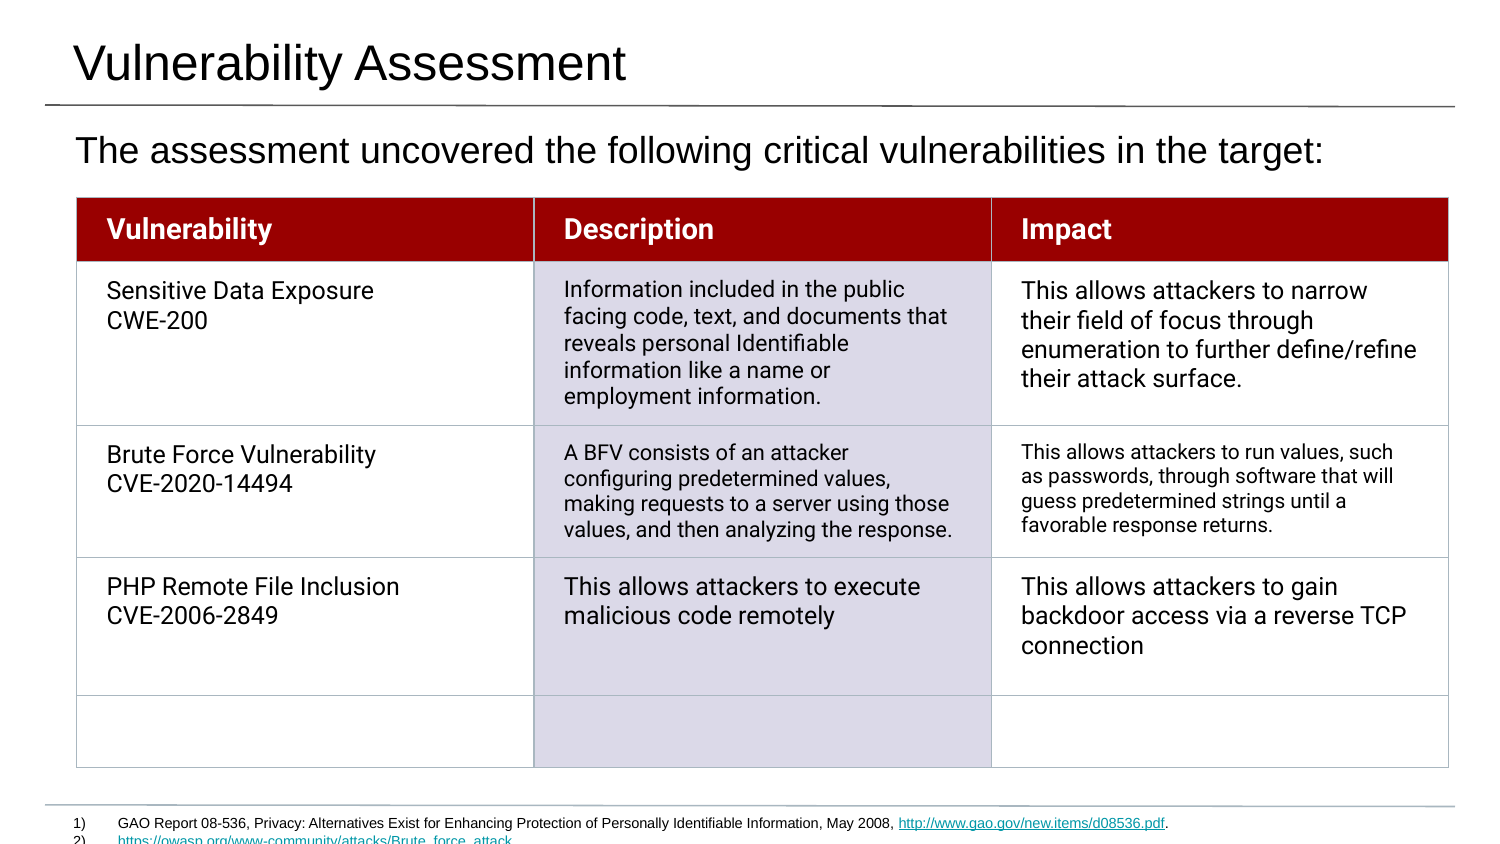

# Vulnerability Assessment
The assessment uncovered the following critical vulnerabilities in the target:
| Vulnerability | Description | Impact |
| --- | --- | --- |
| Sensitive Data Exposure CWE-200 | Information included in the public facing code, text, and documents that reveals personal Identifiable information like a name or employment information. | This allows attackers to narrow their field of focus through enumeration to further define/refine their attack surface. |
| Brute Force Vulnerability CVE-2020-14494 | A BFV consists of an attacker configuring predetermined values, making requests to a server using those values, and then analyzing the response. | This allows attackers to run values, such as passwords, through software that will guess predetermined strings until a favorable response returns. |
| PHP Remote File Inclusion CVE-2006-2849 | This allows attackers to execute malicious code remotely | This allows attackers to gain backdoor access via a reverse TCP connection |
|  |  |  |
GAO Report 08-536, Privacy: Alternatives Exist for Enhancing Protection of Personally Identifiable Information, May 2008, http://www.gao.gov/new.items/d08536.pdf.
https://owasp.org/www-community/attacks/Brute_force_attack
https://cwe.mitre.org/data/definitions/200.html